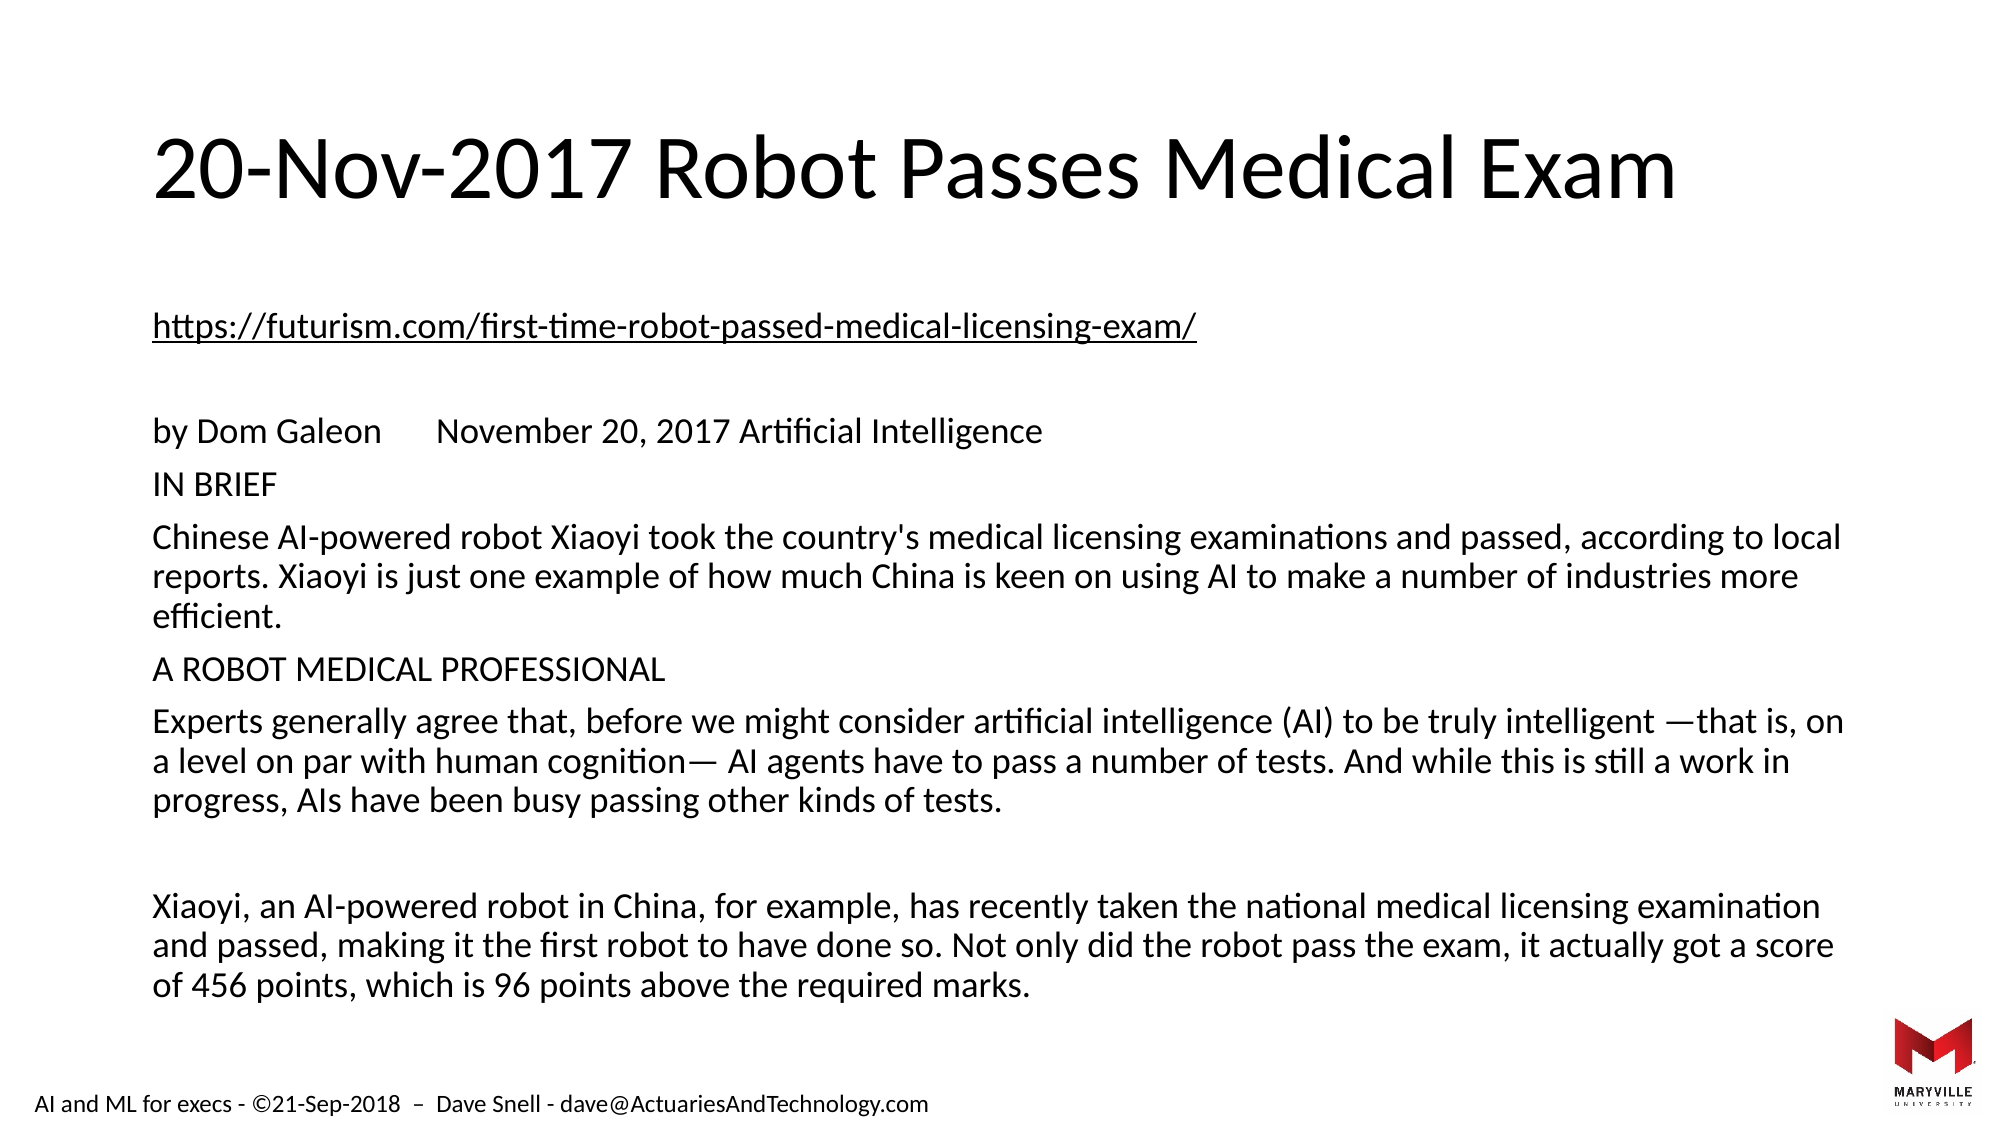

# 20-Nov-2017 Robot Passes Medical Exam
https://futurism.com/first-time-robot-passed-medical-licensing-exam/

by Dom Galeon	November 20, 2017 Artificial Intelligence
IN BRIEF
Chinese AI-powered robot Xiaoyi took the country's medical licensing examinations and passed, according to local reports. Xiaoyi is just one example of how much China is keen on using AI to make a number of industries more efficient.
A ROBOT MEDICAL PROFESSIONAL
Experts generally agree that, before we might consider artificial intelligence (AI) to be truly intelligent —that is, on a level on par with human cognition— AI agents have to pass a number of tests. And while this is still a work in progress, AIs have been busy passing other kinds of tests.

Xiaoyi, an AI-powered robot in China, for example, has recently taken the national medical licensing examination and passed, making it the first robot to have done so. Not only did the robot pass the exam, it actually got a score of 456 points, which is 96 points above the required marks.
AI and ML for execs - ©21-Sep-2018  –  Dave Snell - dave@ActuariesAndTechnology.com